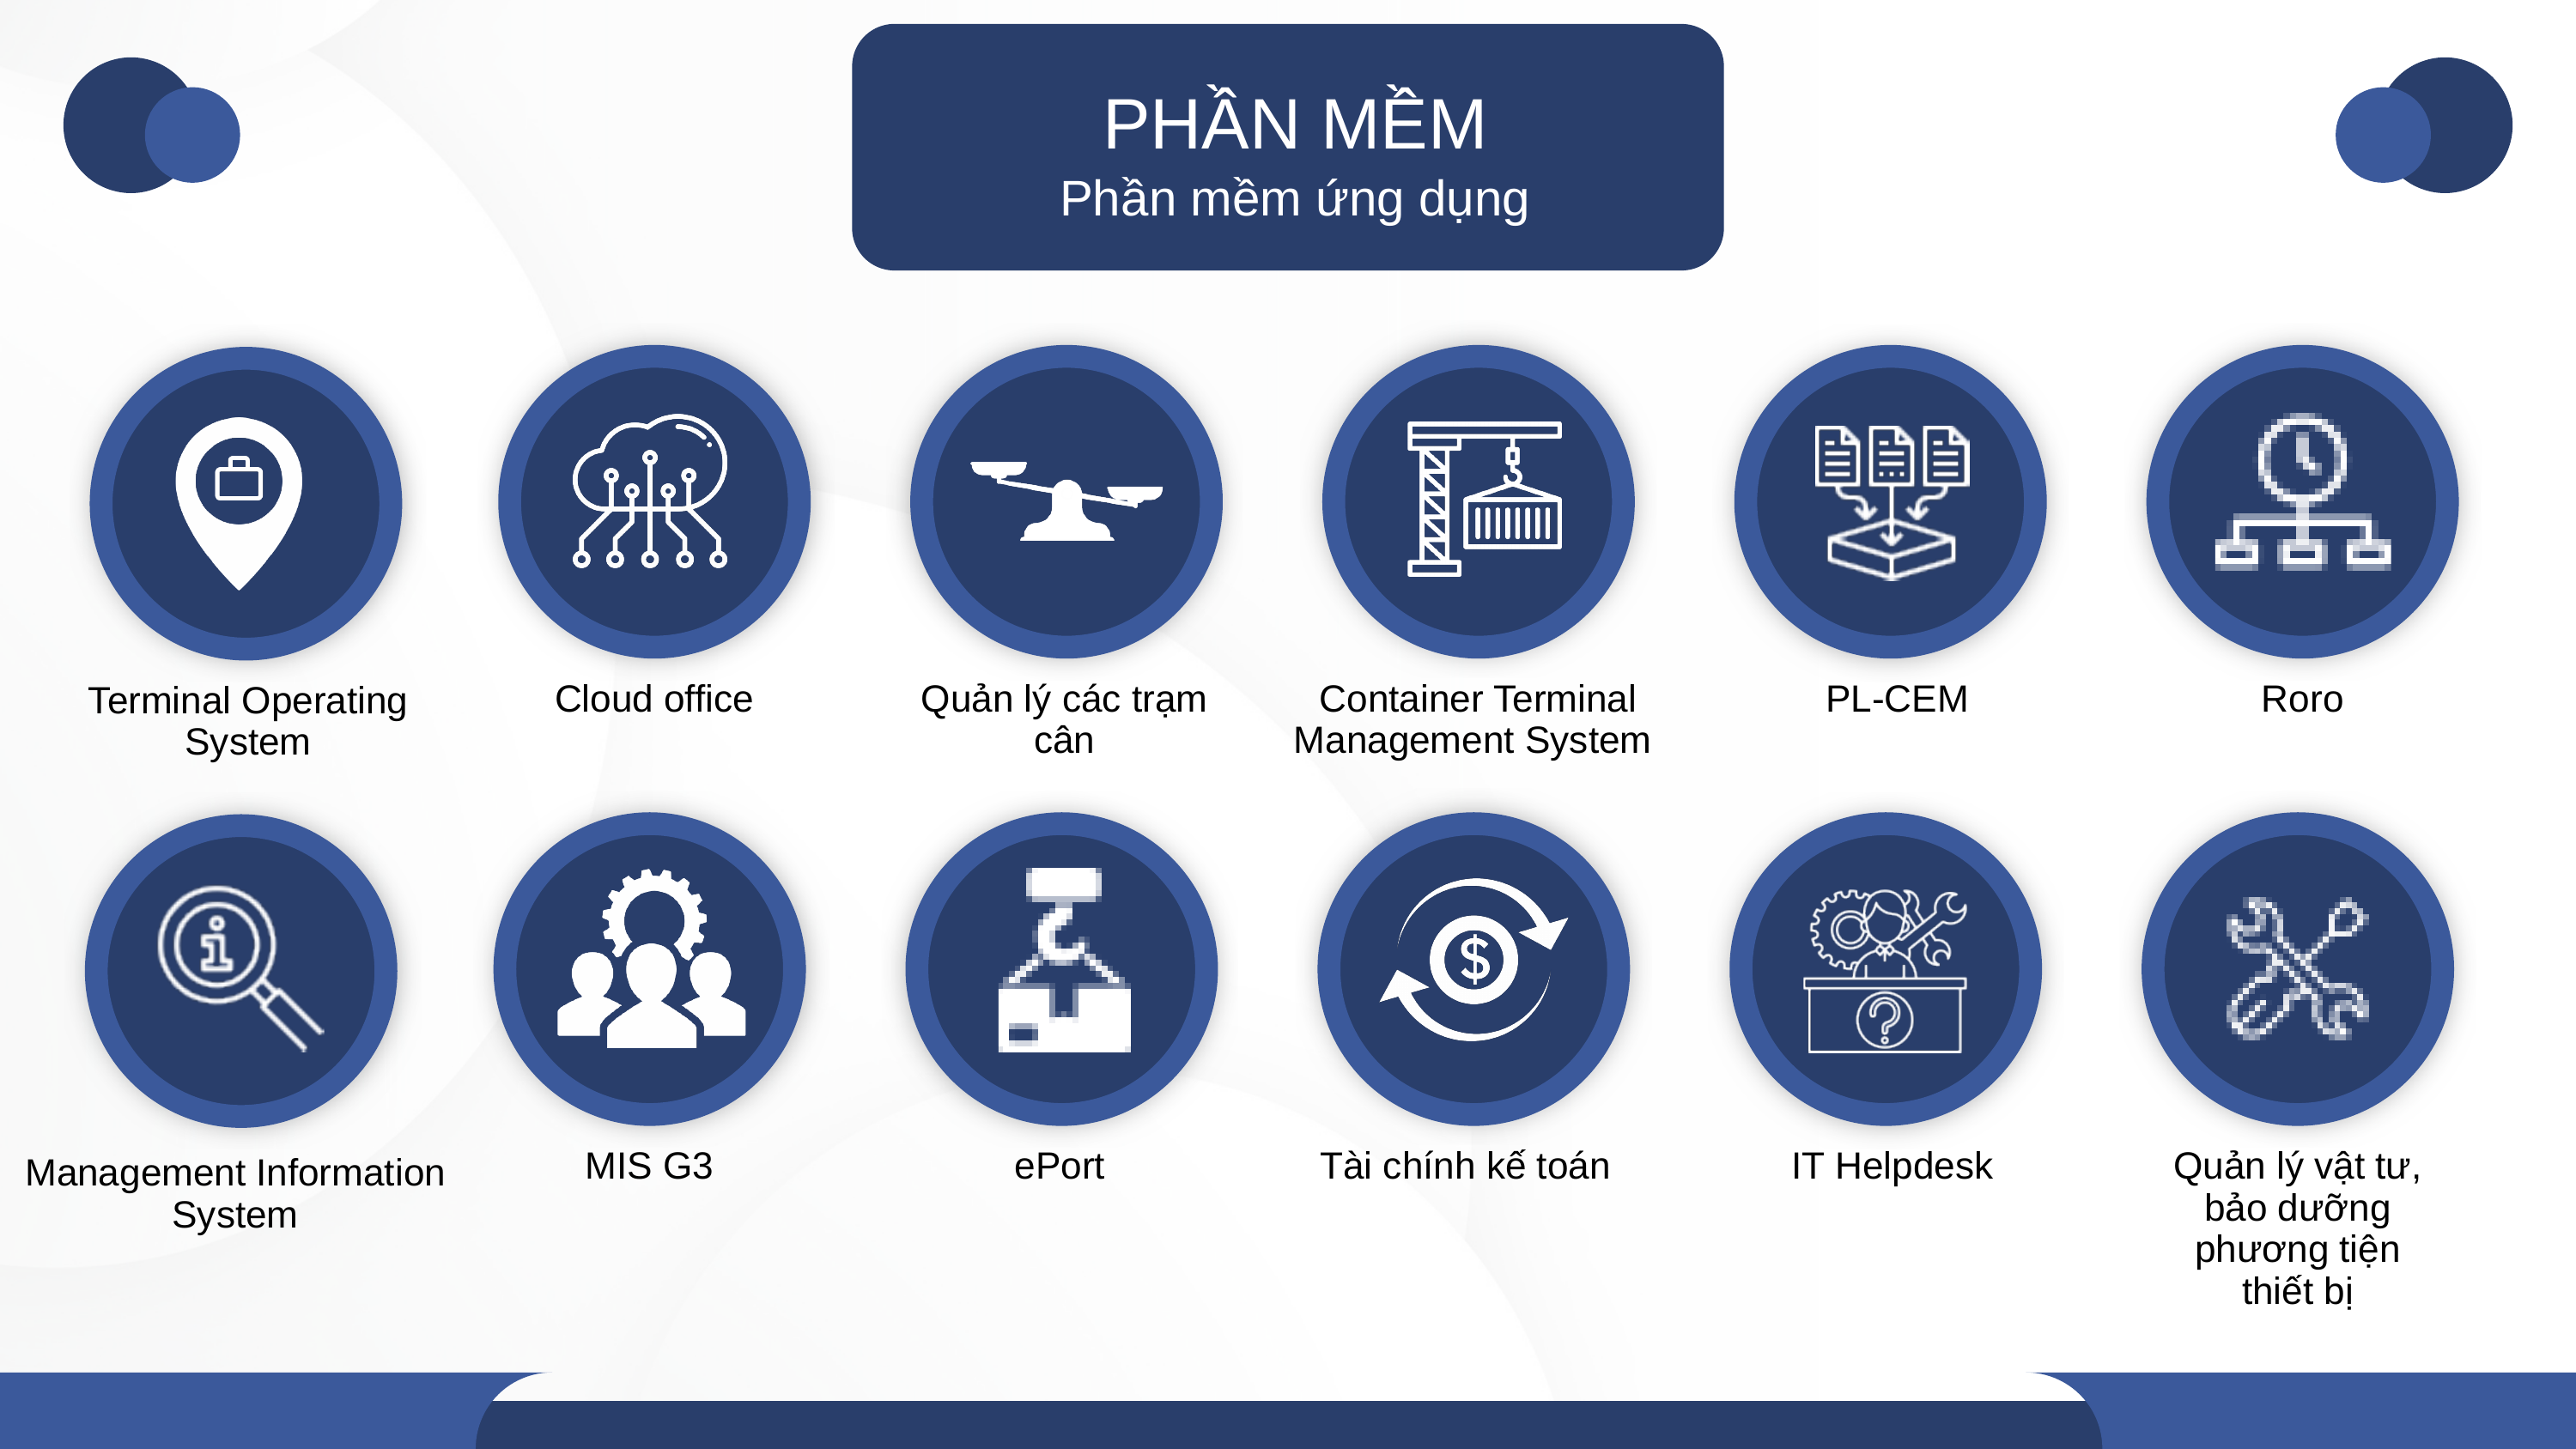

PHẦN MỀM
Phần mềm ứng dụng

Cloud office
Quản lý các trạm cân
 Container Terminal Management System
PL-CEM

 Roro
Terminal Operating System

MIS G3
 ePort
Tài chính kế toán
IT Helpdesk
Quản lý vật tư, bảo dưỡng phương tiện thiết bị
Management Information System